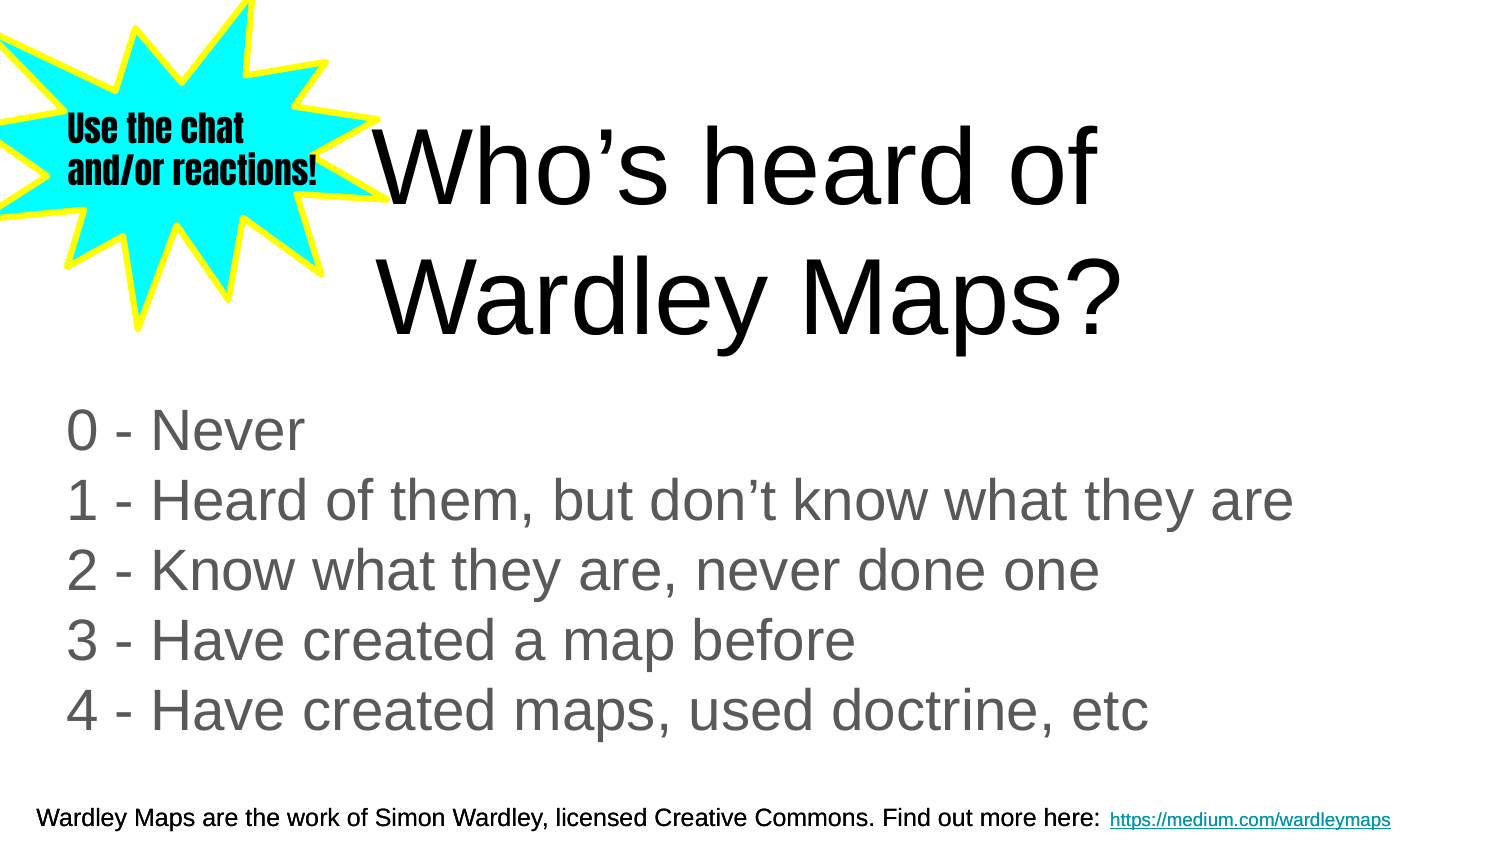

# Who’s heard of
Wardley Maps?
Use the chat
and/or reactions!
0 - Never
1 - Heard of them, but don’t know what they are
2 - Know what they are, never done one
3 - Have created a map before
4 - Have created maps, used doctrine, etc